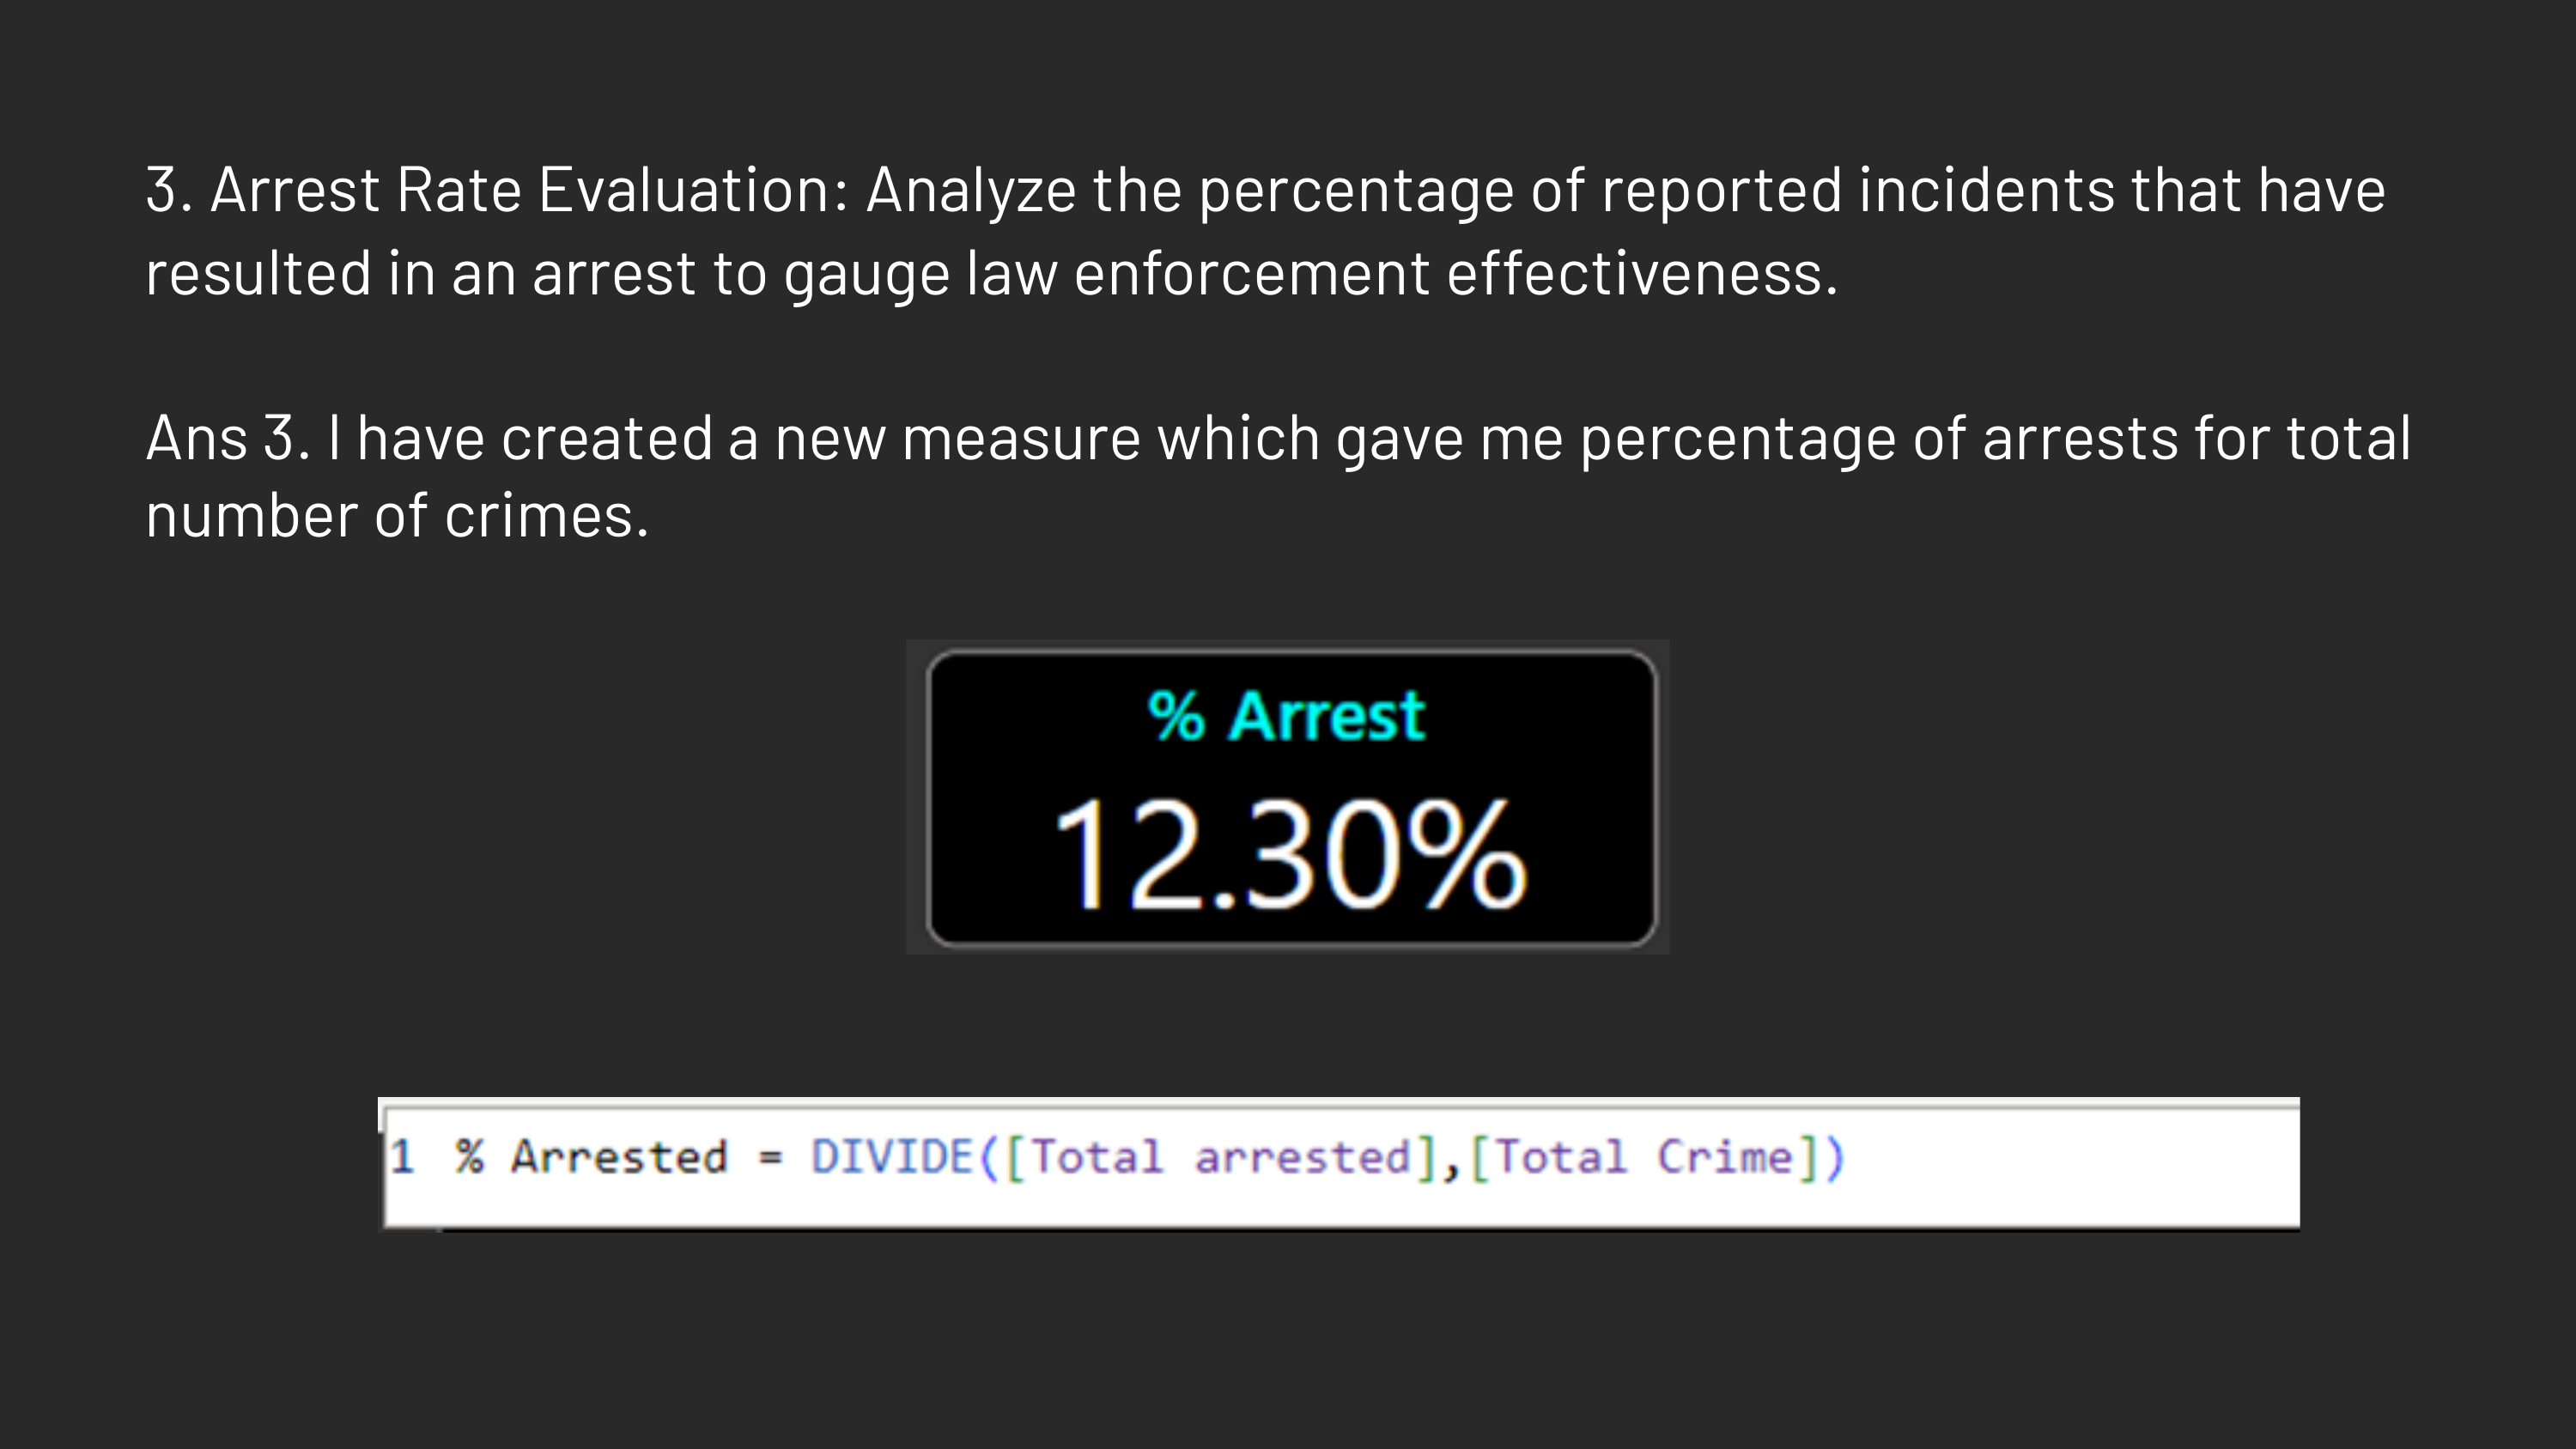

3. Arrest Rate Evaluation: Analyze the percentage of reported incidents that have resulted in an arrest to gauge law enforcement effectiveness.
Ans 3. I have created a new measure which gave me percentage of arrests for total number of crimes.